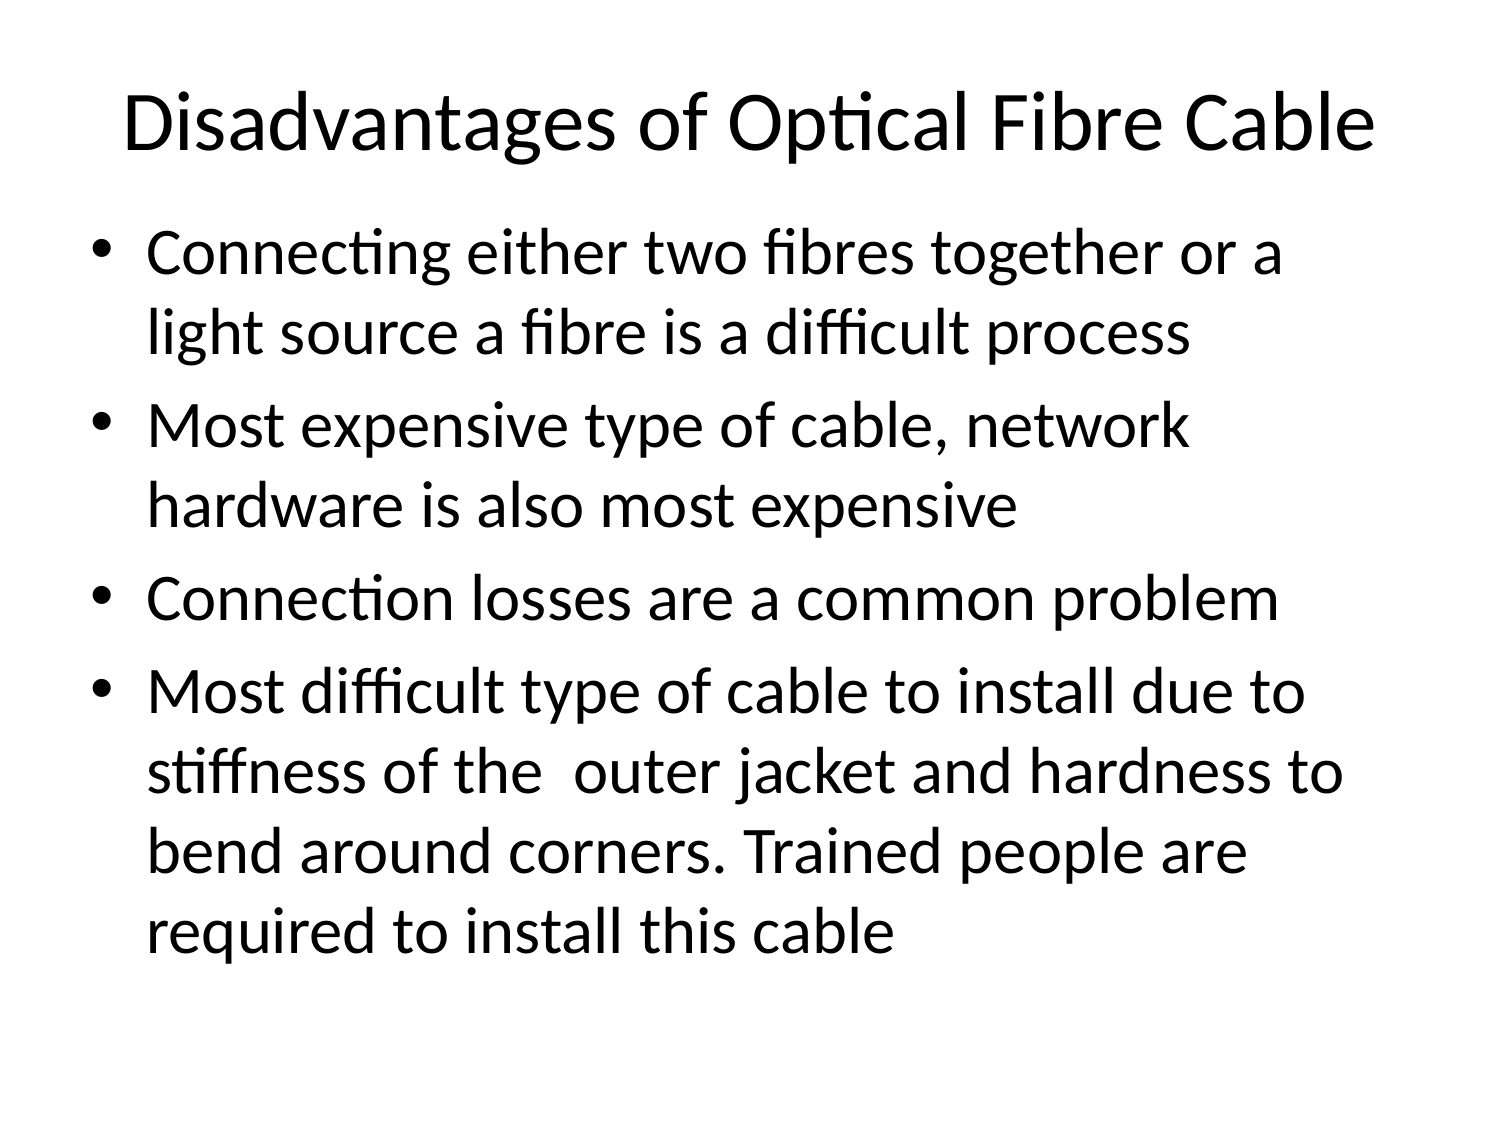

# Disadvantages of Optical Fibre Cable
Connecting either two fibres together or a light source a fibre is a difficult process
Most expensive type of cable, network hardware is also most expensive
Connection losses are a common problem
Most difficult type of cable to install due to stiffness of the  outer jacket and hardness to bend around corners. Trained people are required to install this cable